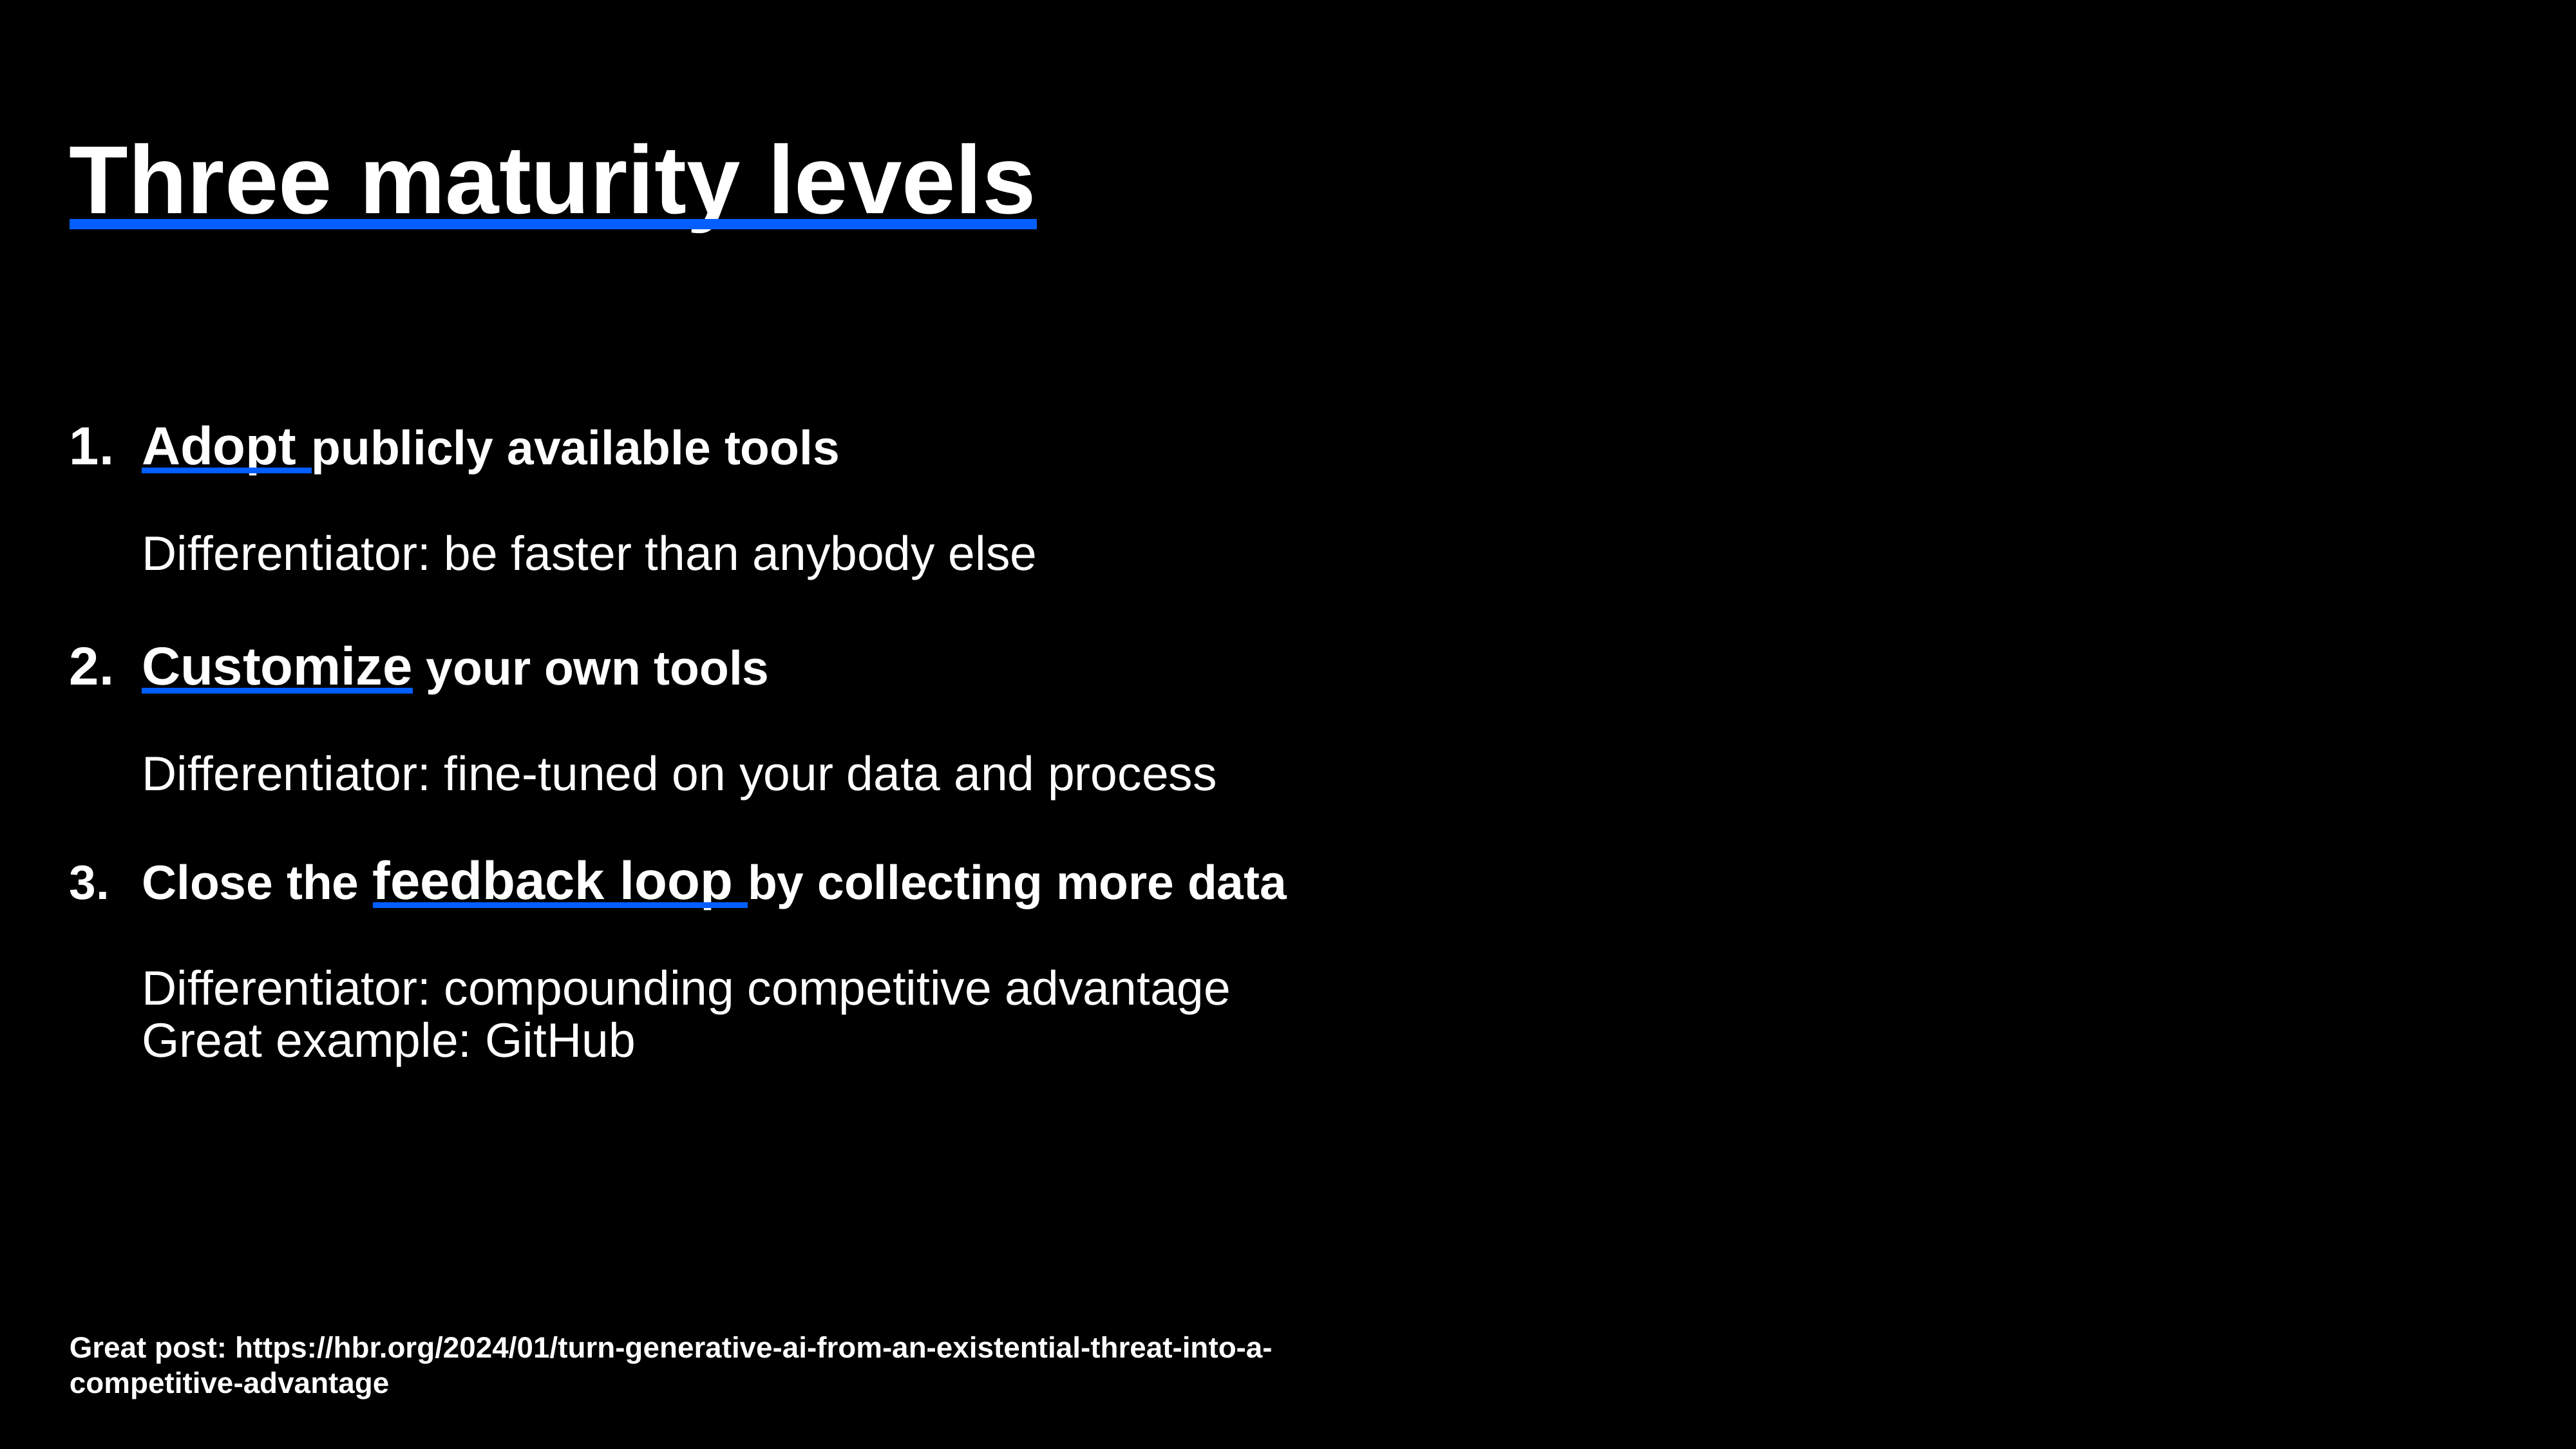

# Three maturity levels
Adopt publicly available tools
Differentiator: be faster than anybody else
Customize your own tools
Differentiator: fine-tuned on your data and process

Close the feedback loop by collecting more data
Differentiator: compounding competitive advantage
Great example: GitHub

Great post: https://hbr.org/2024/01/turn-generative-ai-from-an-existential-threat-into-a-competitive-advantage